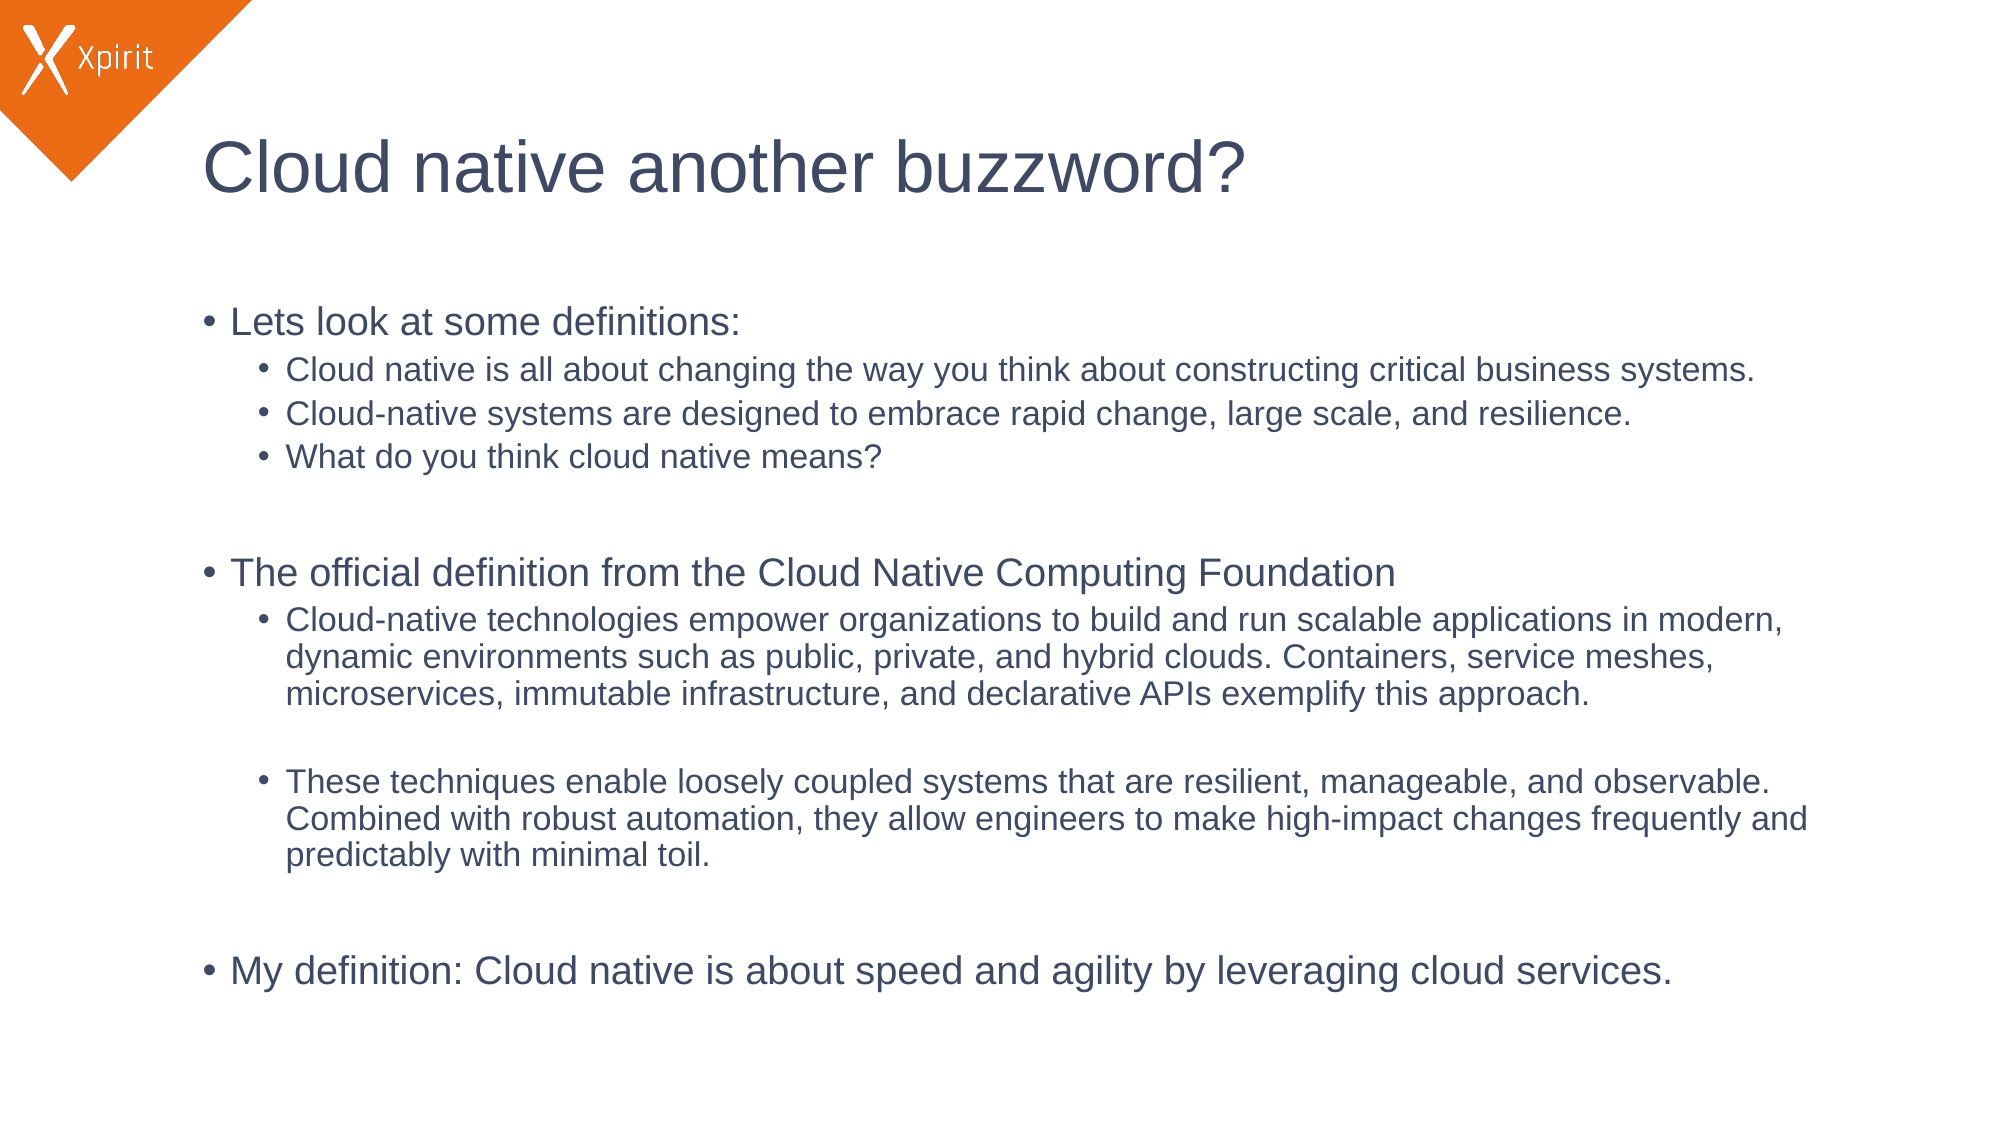

# Cloud native another buzzword?
Lets look at some definitions:
Cloud native is all about changing the way you think about constructing critical business systems.
Cloud-native systems are designed to embrace rapid change, large scale, and resilience.
What do you think cloud native means?

The official definition from the Cloud Native Computing Foundation
Cloud-native technologies empower organizations to build and run scalable applications in modern, dynamic environments such as public, private, and hybrid clouds. Containers, service meshes, microservices, immutable infrastructure, and declarative APIs exemplify this approach.

These techniques enable loosely coupled systems that are resilient, manageable, and observable. Combined with robust automation, they allow engineers to make high-impact changes frequently and predictably with minimal toil.

My definition: Cloud native is about speed and agility by leveraging cloud services.